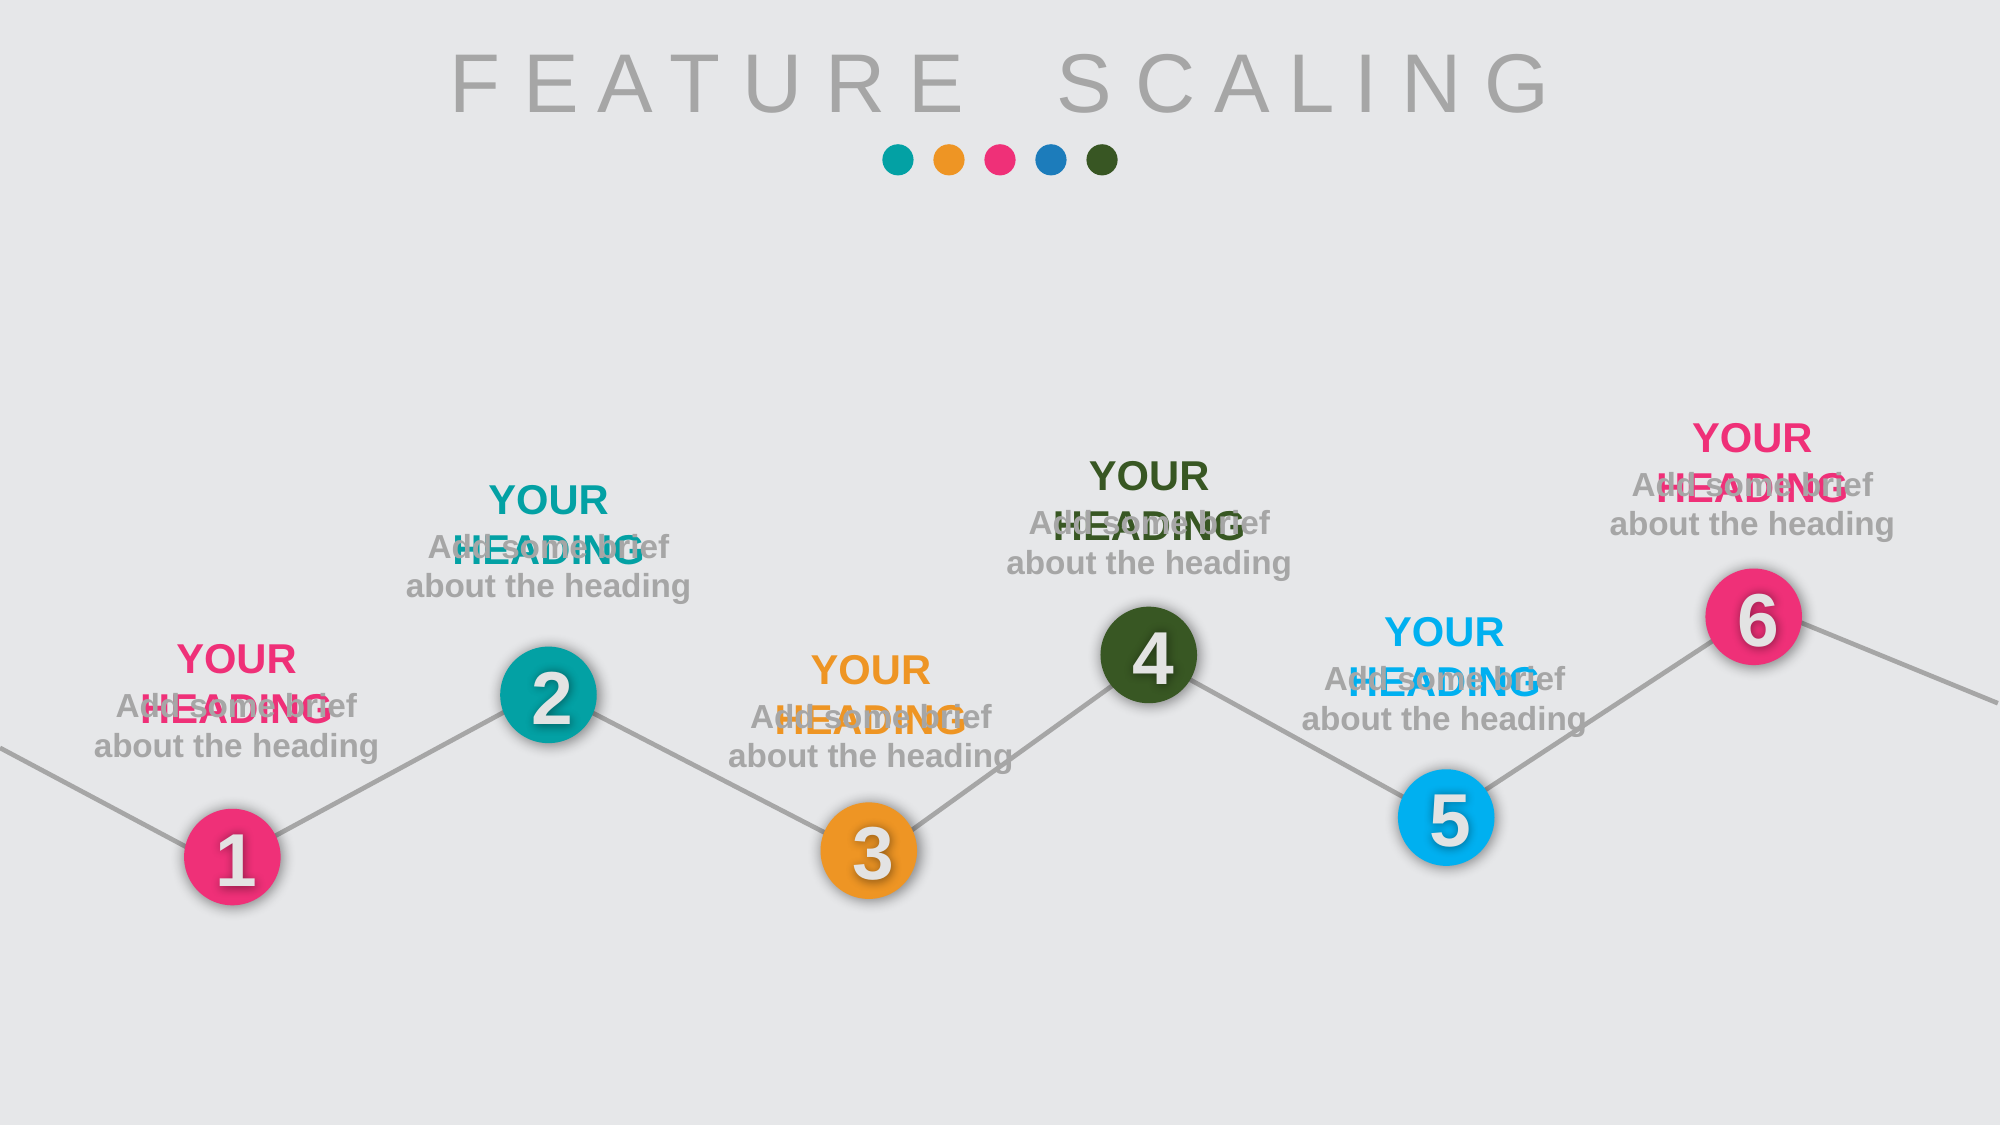

F E A T U R E    S C A L I N G

YOUR HEADING
Add some brief about the heading
YOUR HEADING
Add some brief about the heading
YOUR HEADING
Add some brief about the heading
6

YOUR HEADING
Add some brief about the heading
4

YOUR HEADING
Add some brief about the heading
YOUR HEADING
Add some brief about the heading
2

5

3

1